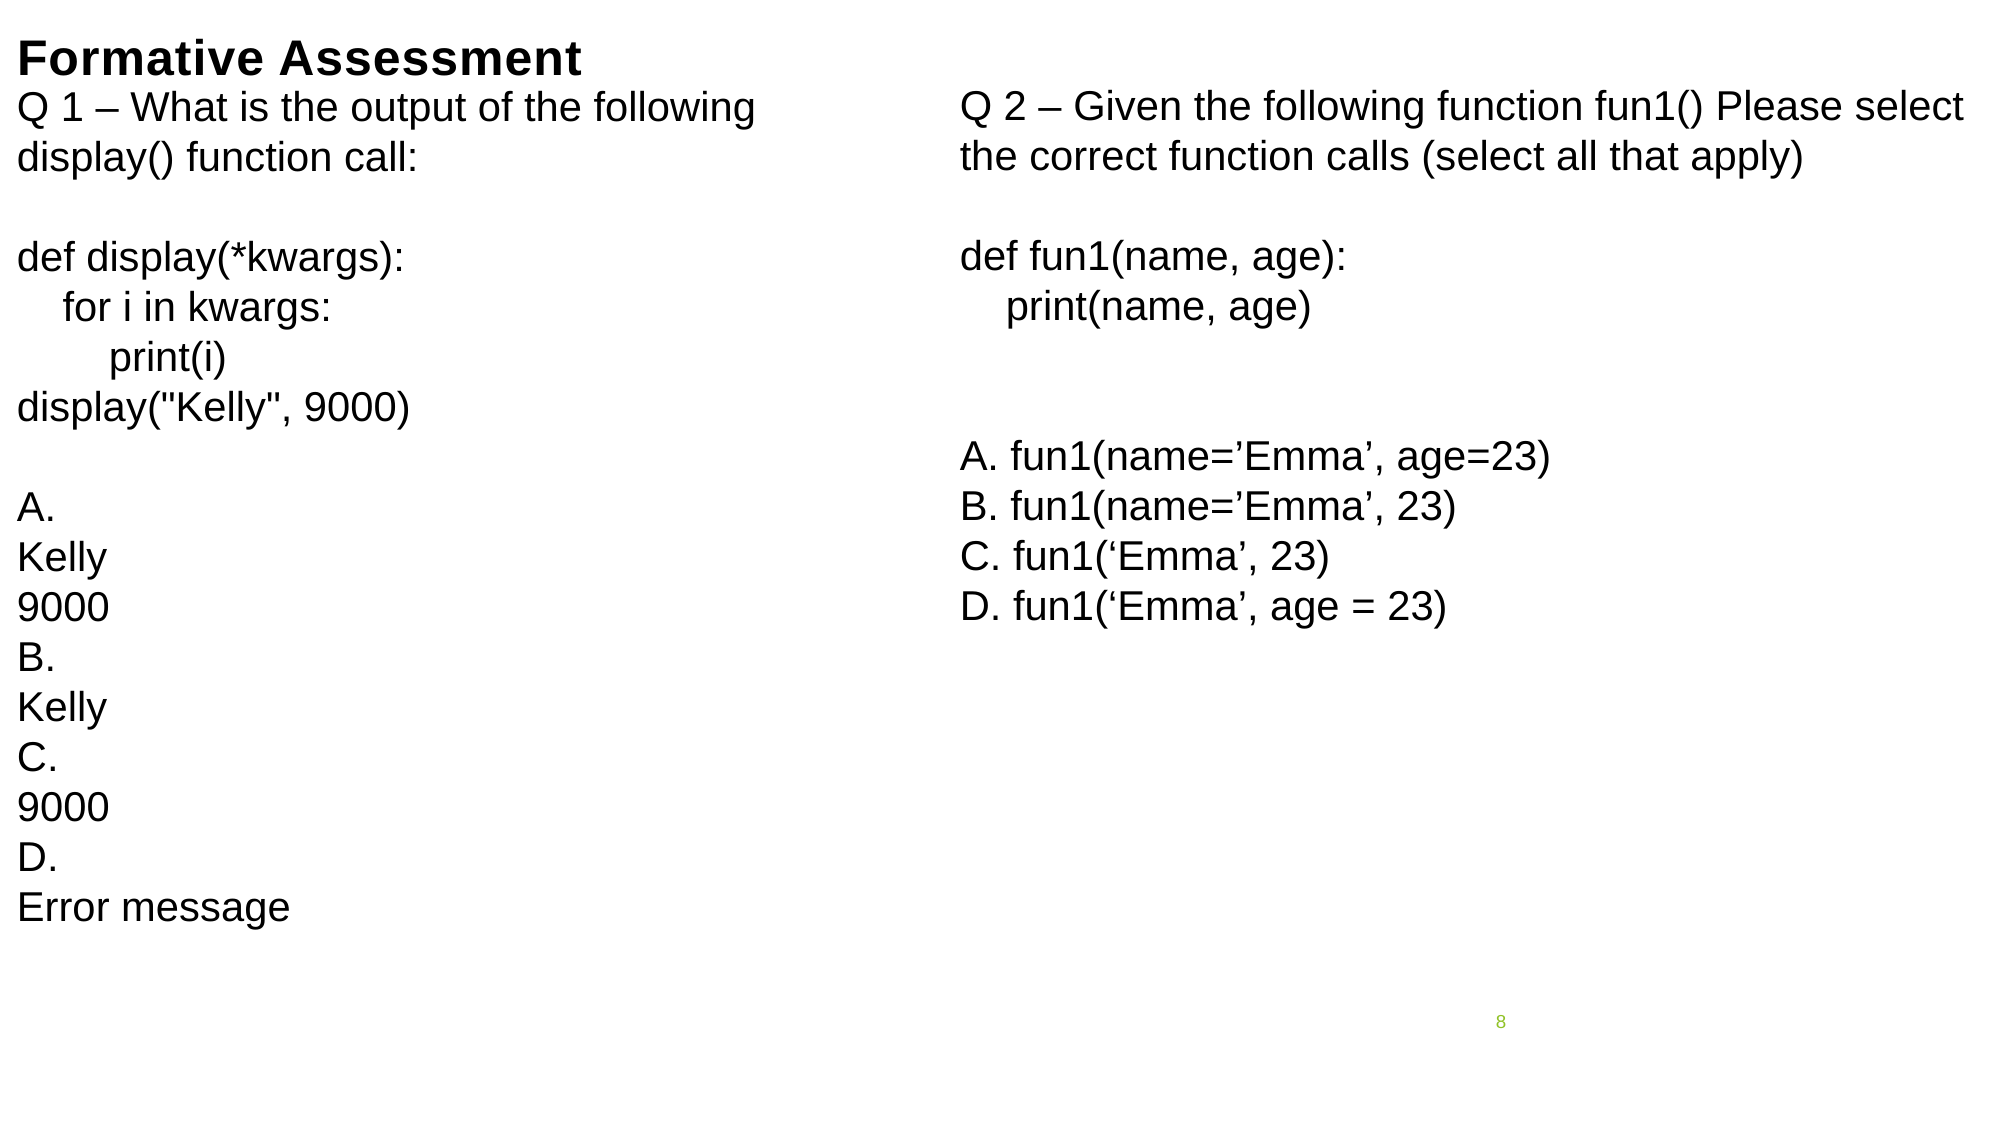

Formative Assessment
Q 2 – Given the following function fun1() Please select the correct function calls (select all that apply)

def fun1(name, age):
    print(name, age)

A. fun1(name=’Emma’, age=23)
B. fun1(name=’Emma’, 23)
C. fun1(‘Emma’, 23)
D. fun1(‘Emma’, age = 23)
Q 1 – What is the output of the following display() function call:

def display(*kwargs):
    for i in kwargs:
        print(i)
display("Kelly", 9000)

A.
Kelly
9000
B.
Kelly
C.
9000
D.
Error message
8